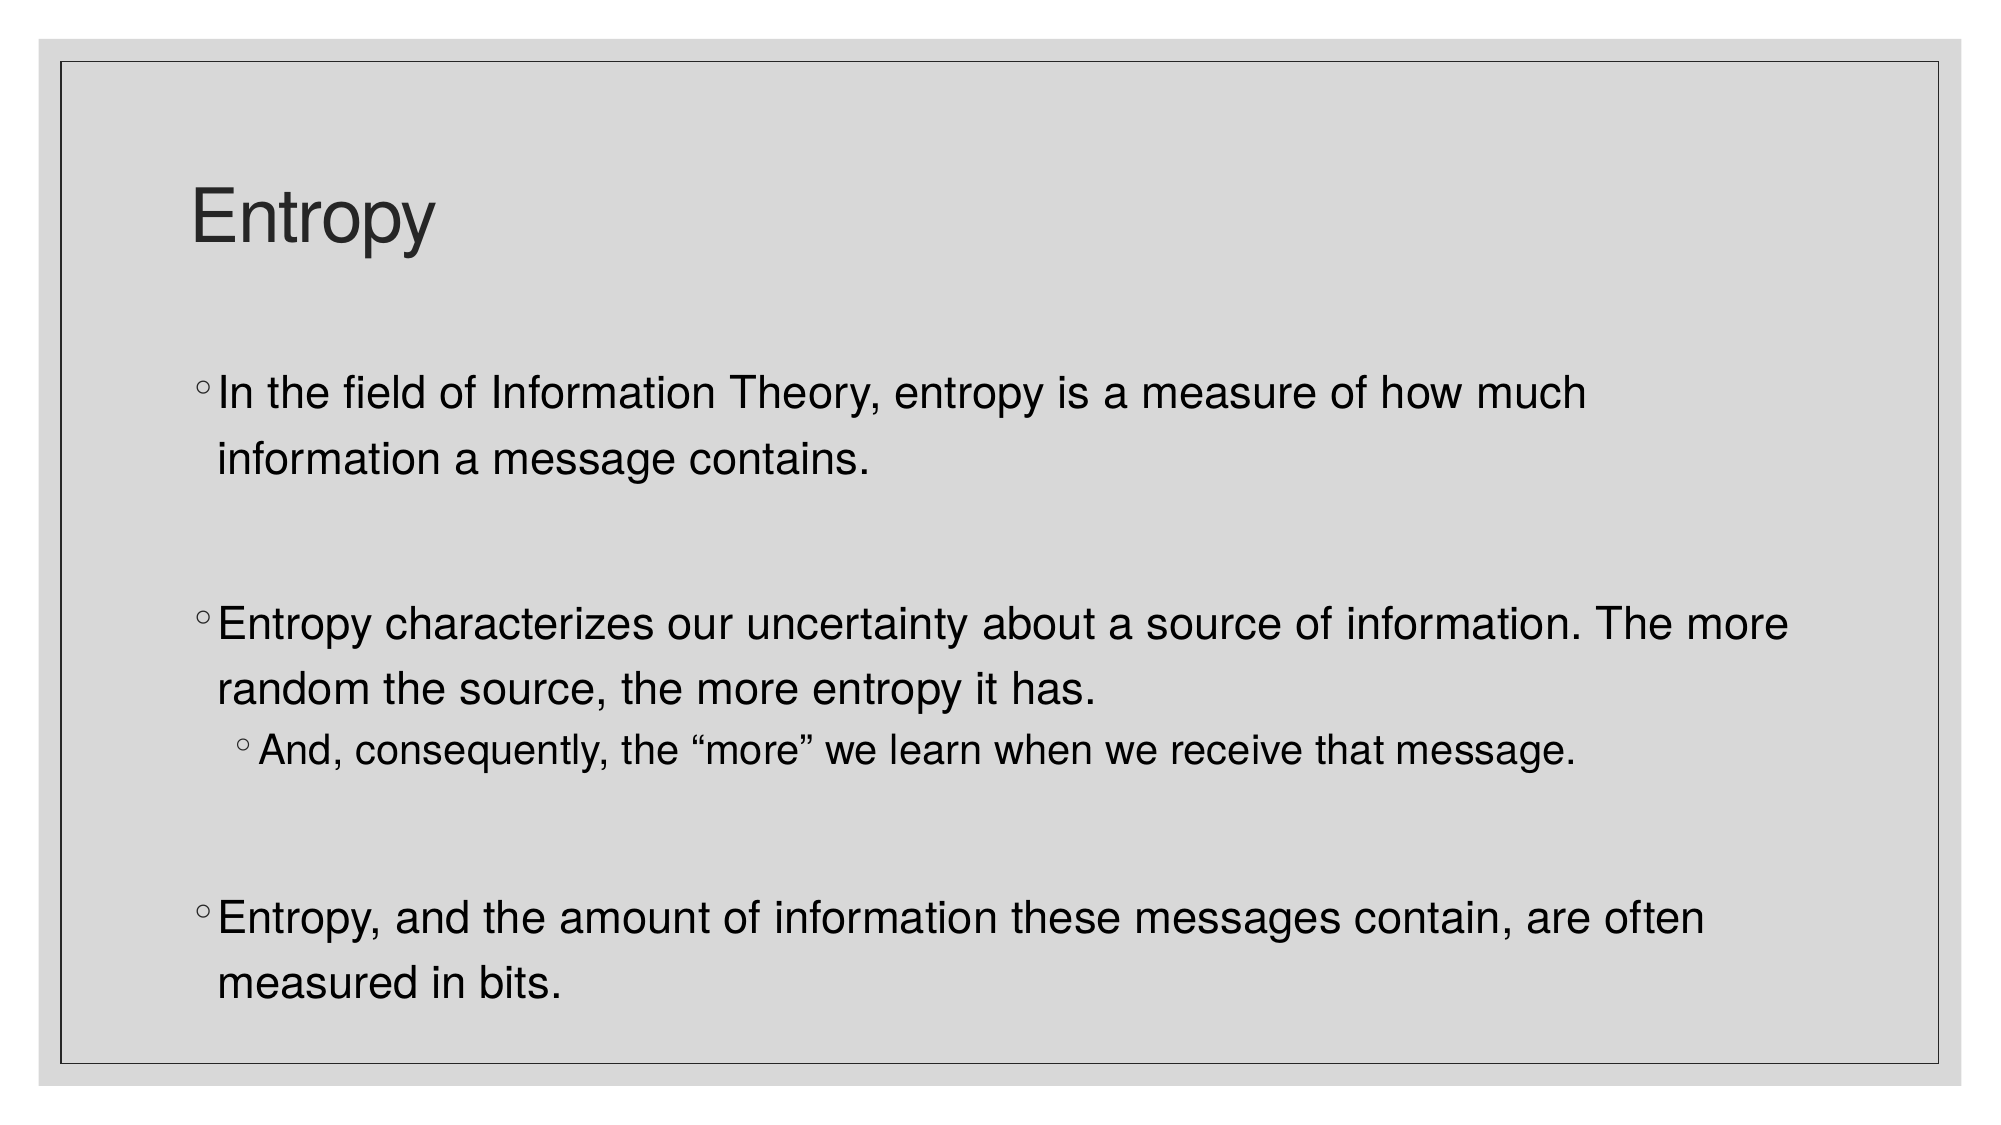

# Entropy
In the field of Information Theory, entropy is a measure of how much information a message contains.

Entropy characterizes our uncertainty about a source of information. The more random the source, the more entropy it has.
And, consequently, the “more” we learn when we receive that message.

Entropy, and the amount of information these messages contain, are often measured in bits.